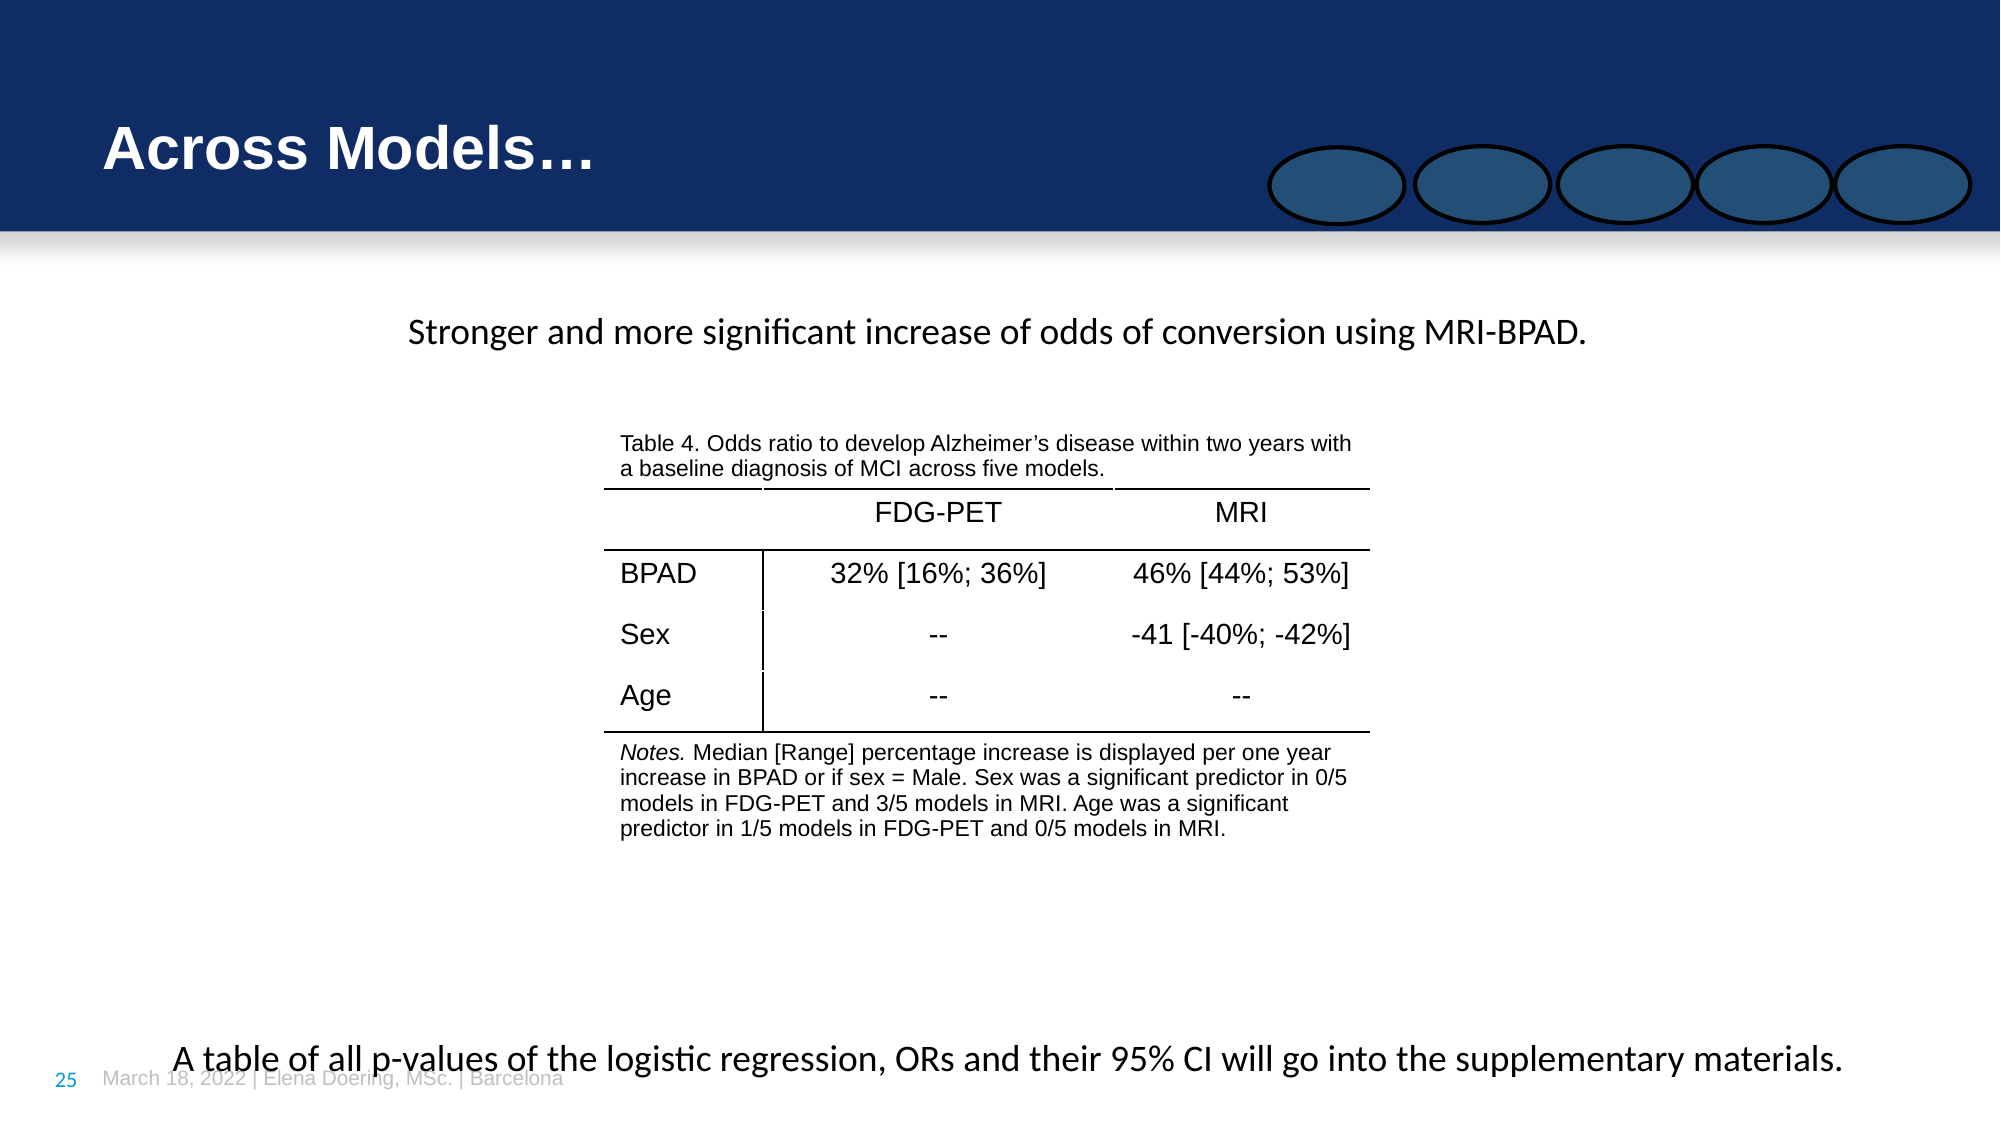

# Across Models…

Stronger and more significant increase of odds of conversion using MRI-BPAD.
| Table 4. Odds ratio to develop Alzheimer’s disease within two years with a baseline diagnosis of MCI across five models. |  |  |
| --- | --- | --- |
|  | FDG-PET | MRI |
| BPAD | 32% [16%; 36%] | 46% [44%; 53%] |
| Sex | -- | -41 [-40%; -42%] |
| Age | -- | -- |
| Notes. Median [Range] percentage increase is displayed per one year increase in BPAD or if sex = Male. Sex was a significant predictor in 0/5 models in FDG-PET and 3/5 models in MRI. Age was a significant predictor in 1/5 models in FDG-PET and 0/5 models in MRI. |  |  |
A table of all p-values of the logistic regression, ORs and their 95% CI will go into the supplementary materials.